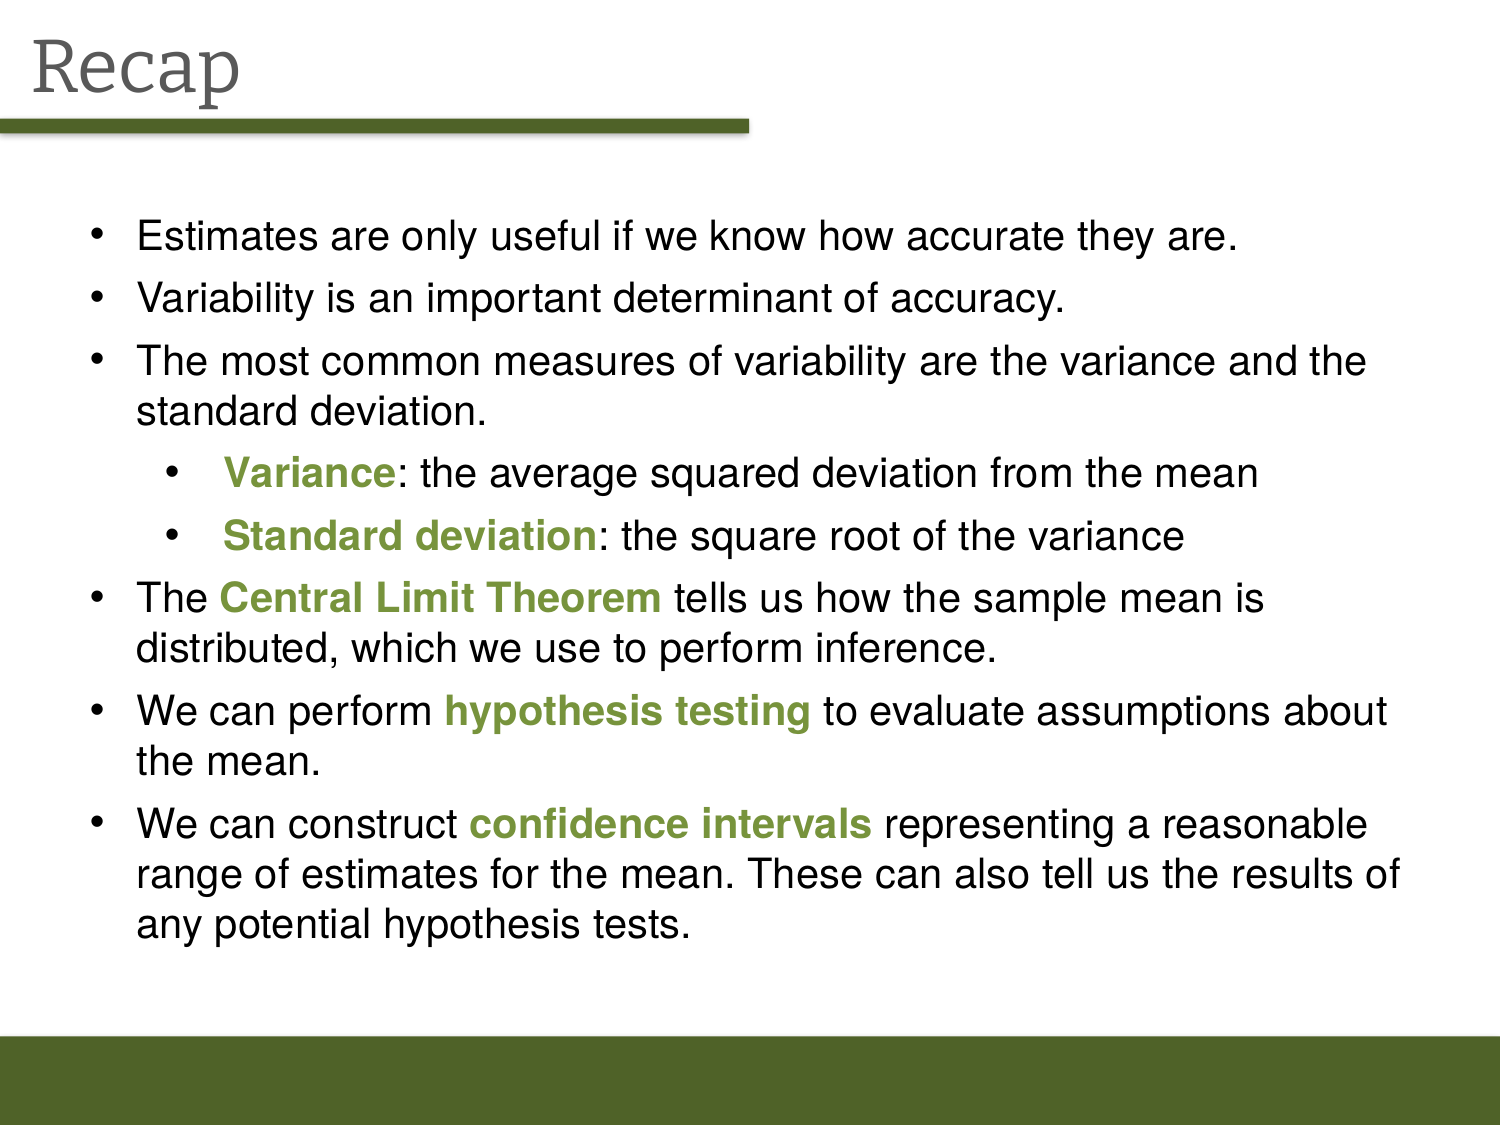

# Recap

Estimates are only useful if we know how accurate they are.
Variability is an important determinant of accuracy.
The most common measures of variability are the variance and the standard deviation.
 Variance: the average squared deviation from the mean
 Standard deviation: the square root of the variance
The Central Limit Theorem tells us how the sample mean is distributed, which we use to perform inference.
We can perform hypothesis testing to evaluate assumptions about the mean.
We can construct confidence intervals representing a reasonable range of estimates for the mean. These can also tell us the results of any potential hypothesis tests.